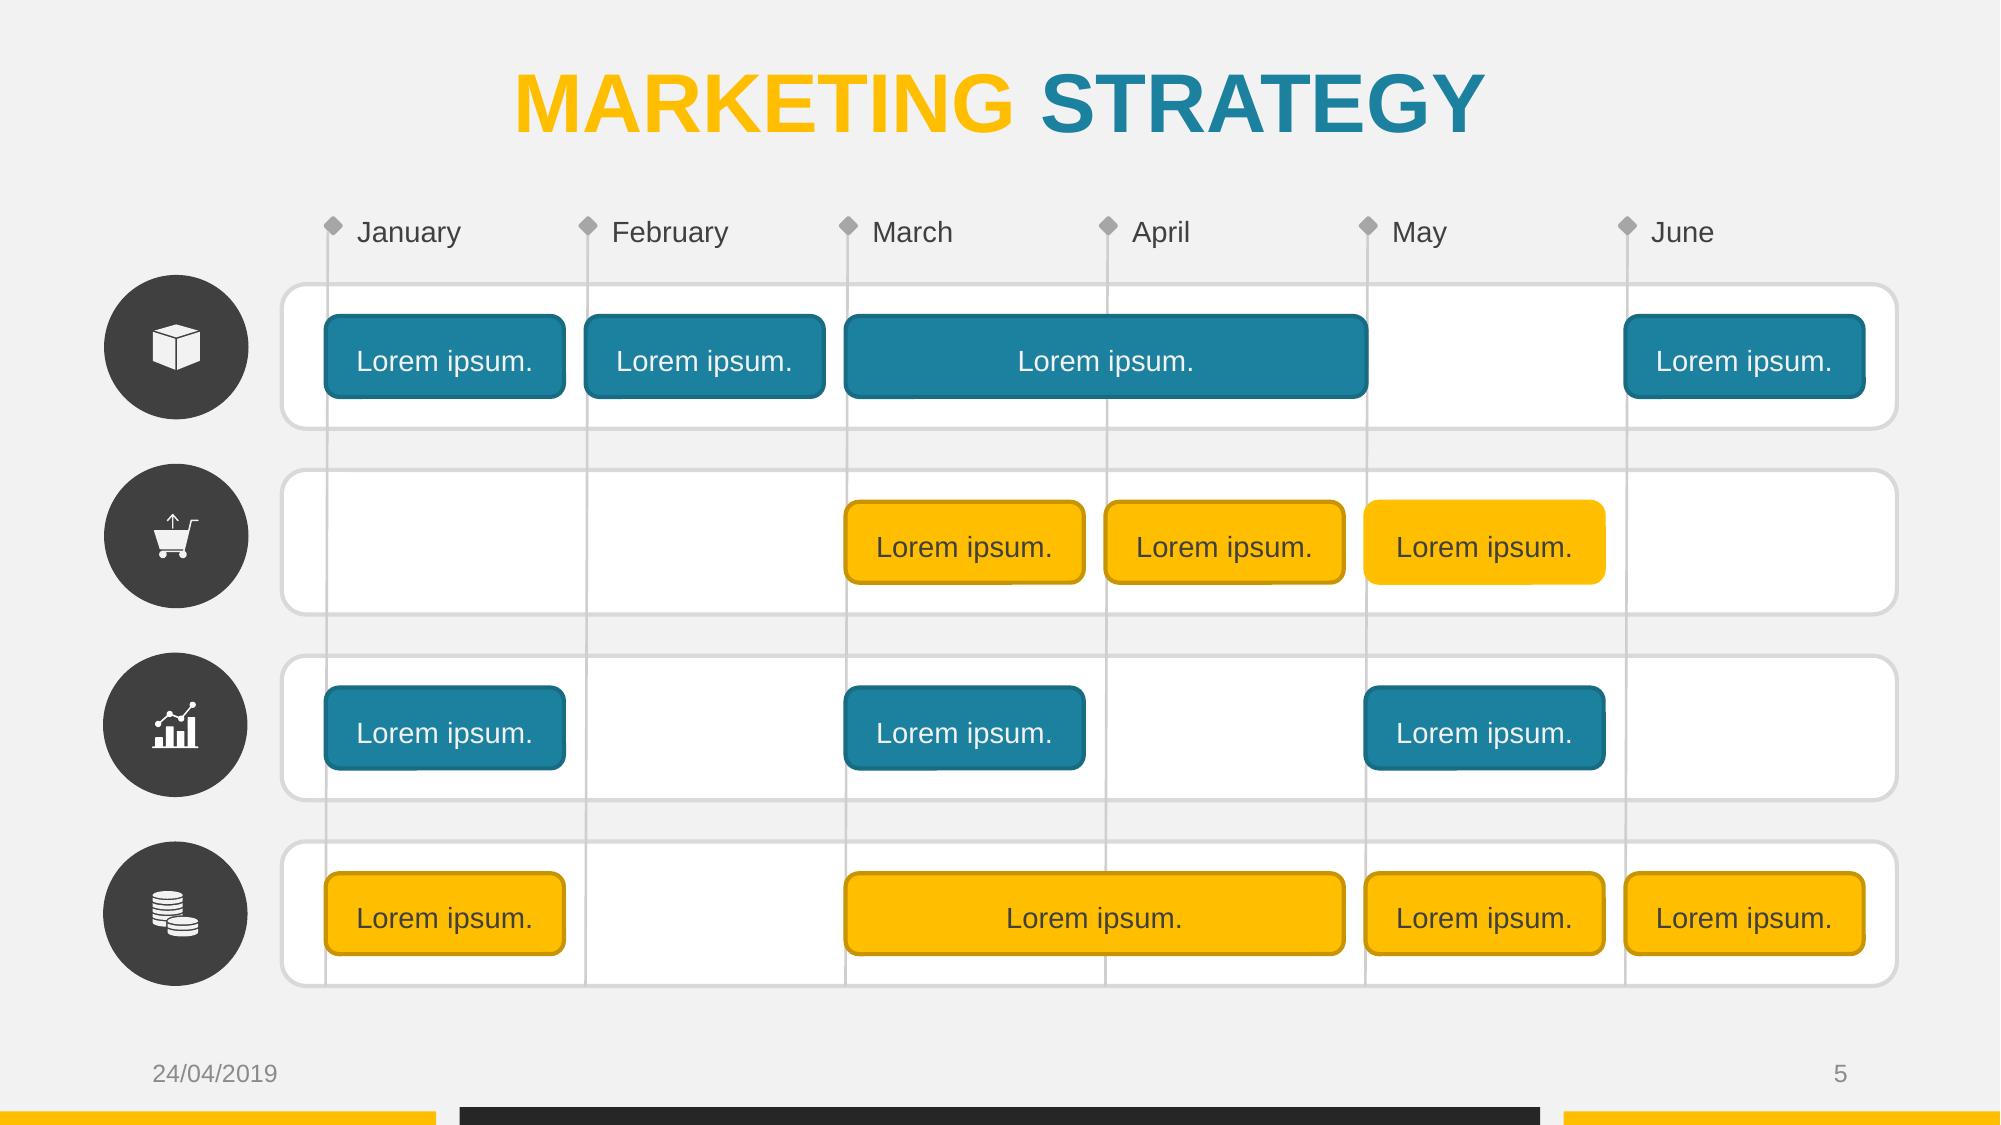

MARKETING STRATEGY
January

February

March

April

May

June

Lorem ipsum.
Lorem ipsum.
Lorem ipsum.
Lorem ipsum.

Lorem ipsum.
Lorem ipsum.
Lorem ipsum.

Lorem ipsum.
Lorem ipsum.
Lorem ipsum.

Lorem ipsum.
Lorem ipsum.
Lorem ipsum.
Lorem ipsum.

24/04/2019
5